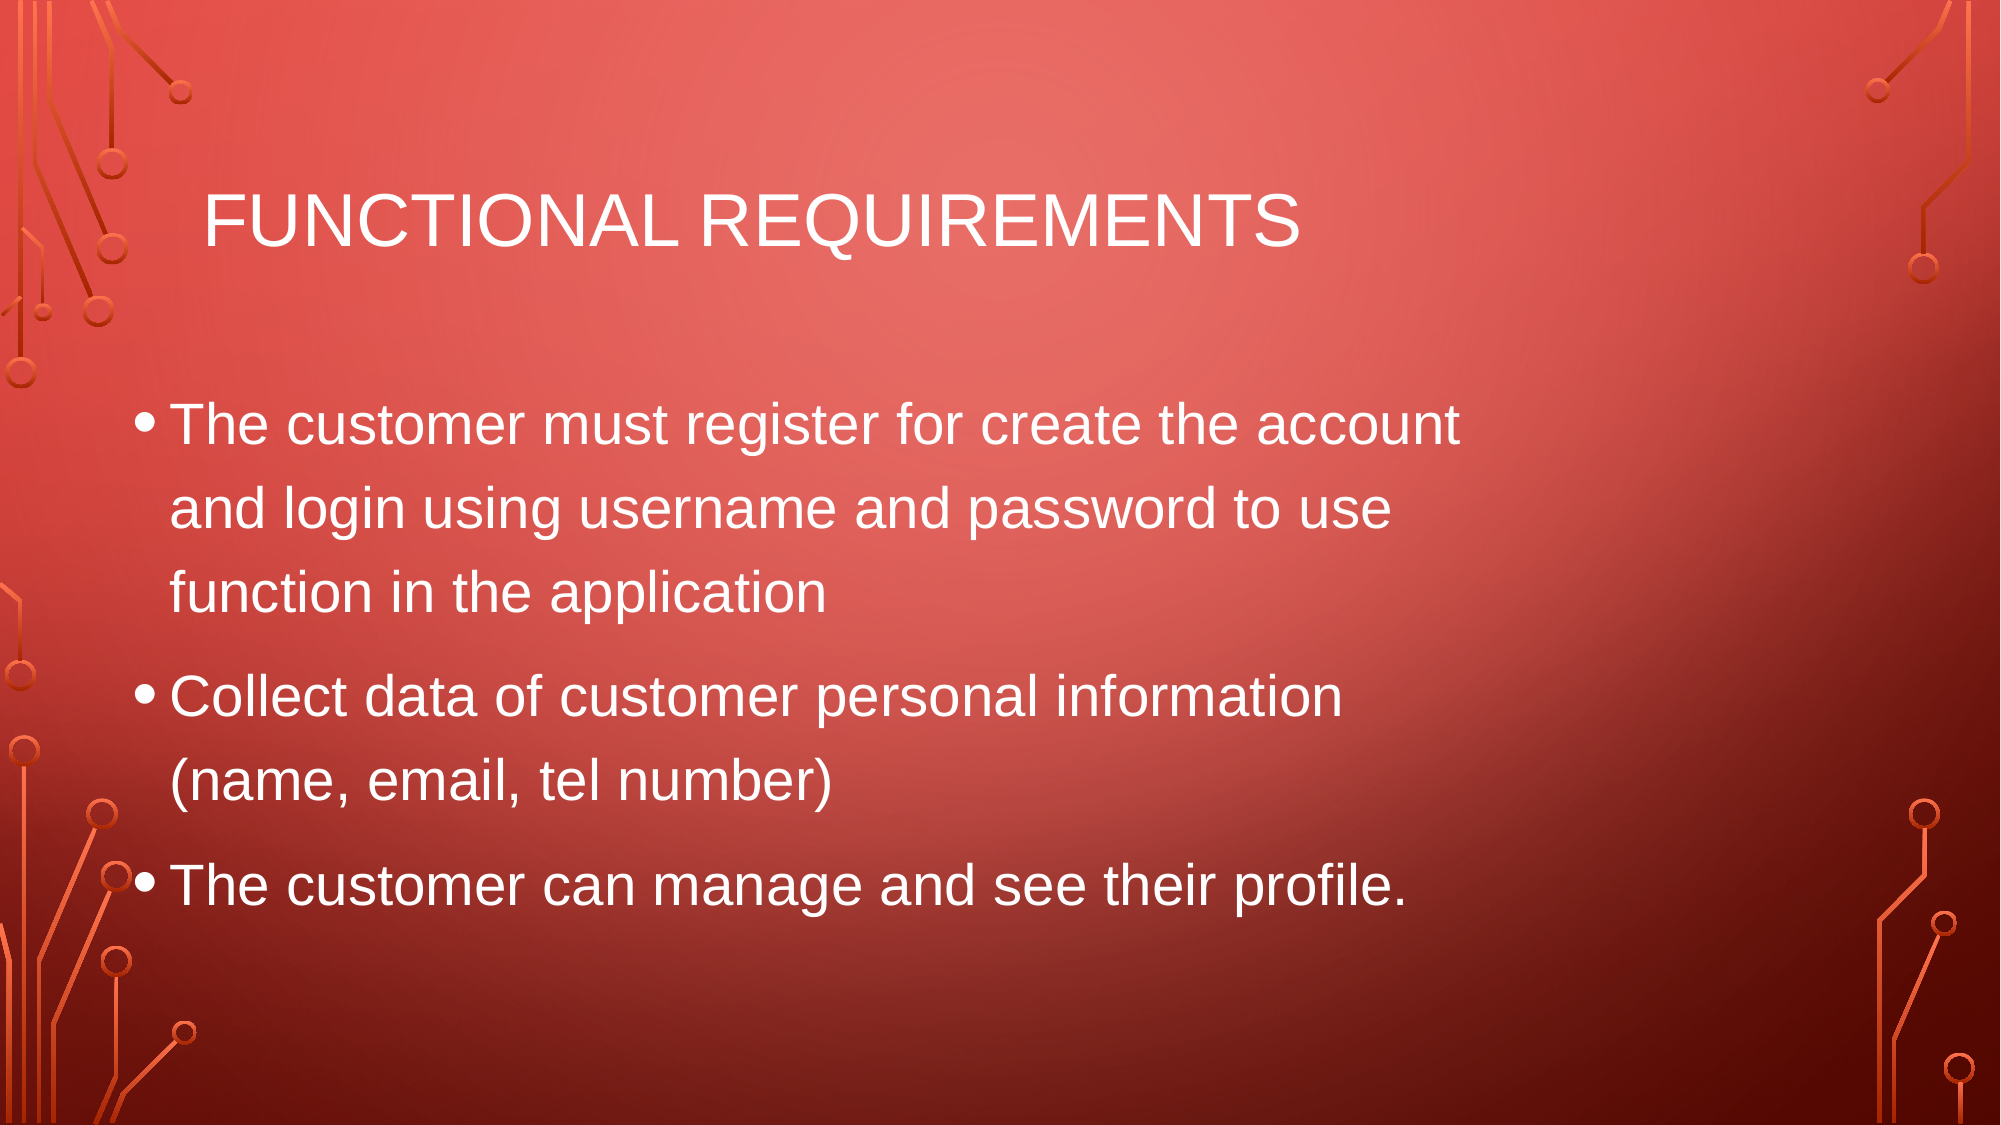

# Functional Requirements
The customer must register for create the account and login using username and password to use function in the application
Collect data of customer personal information (name, email, tel number)
The customer can manage and see their profile.